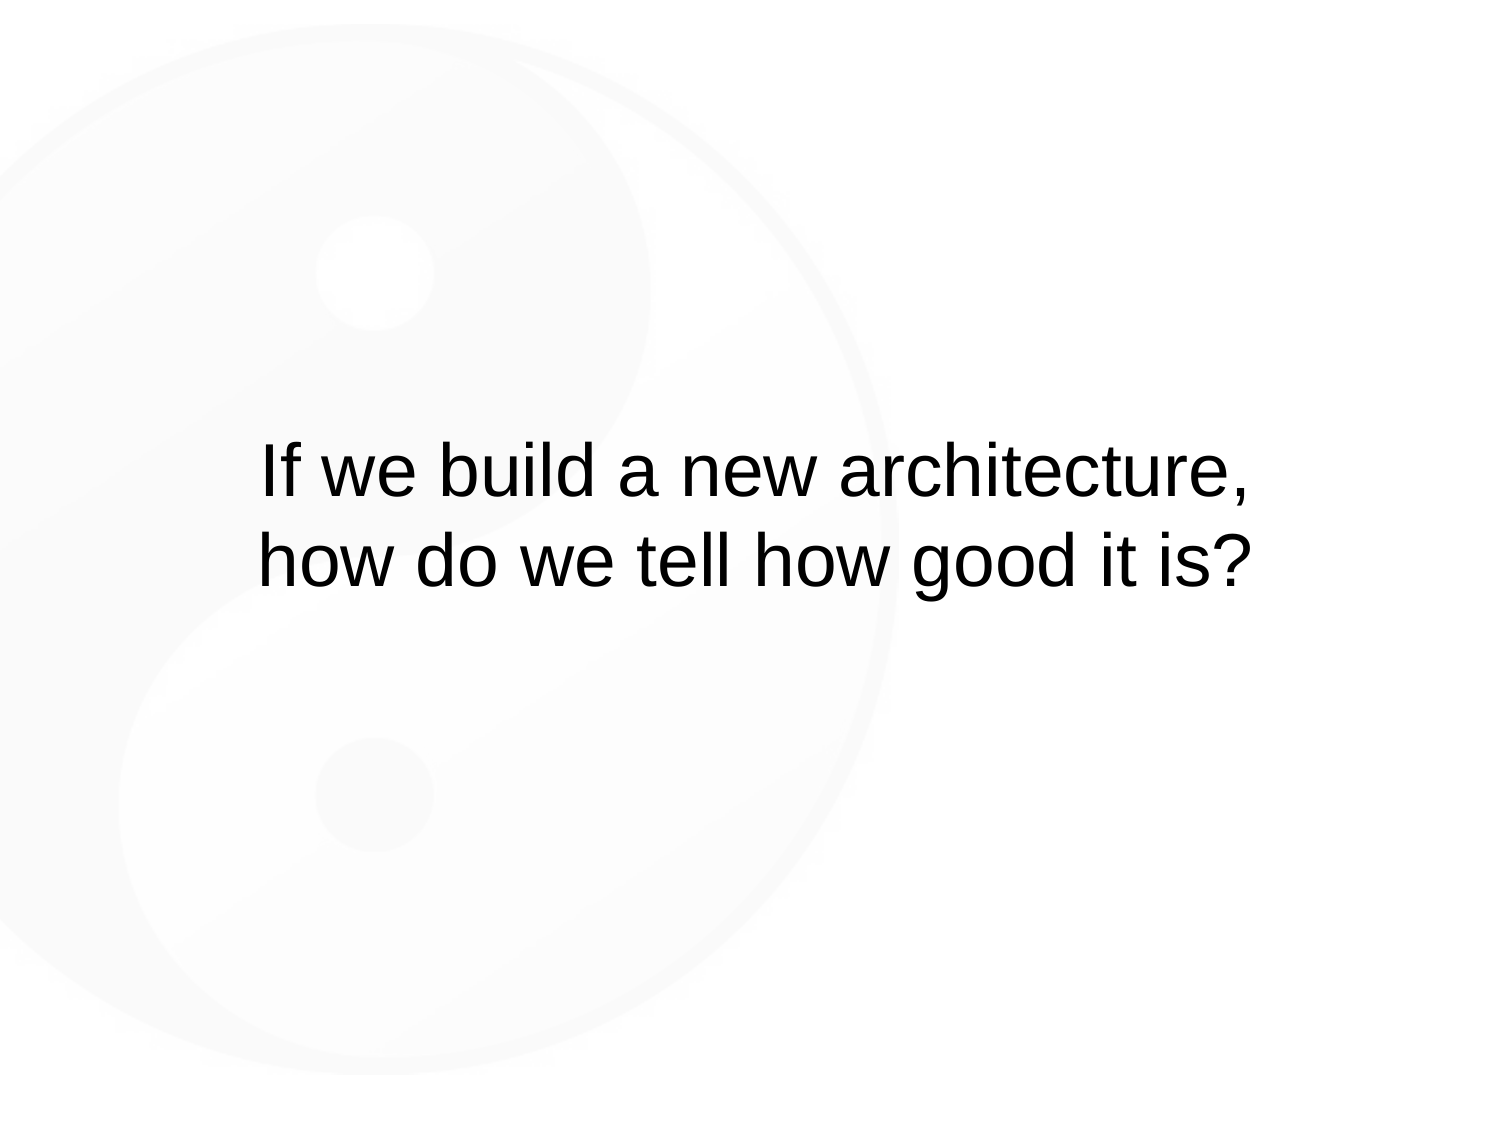

# If we build a new architecture, how do we tell how good it is?